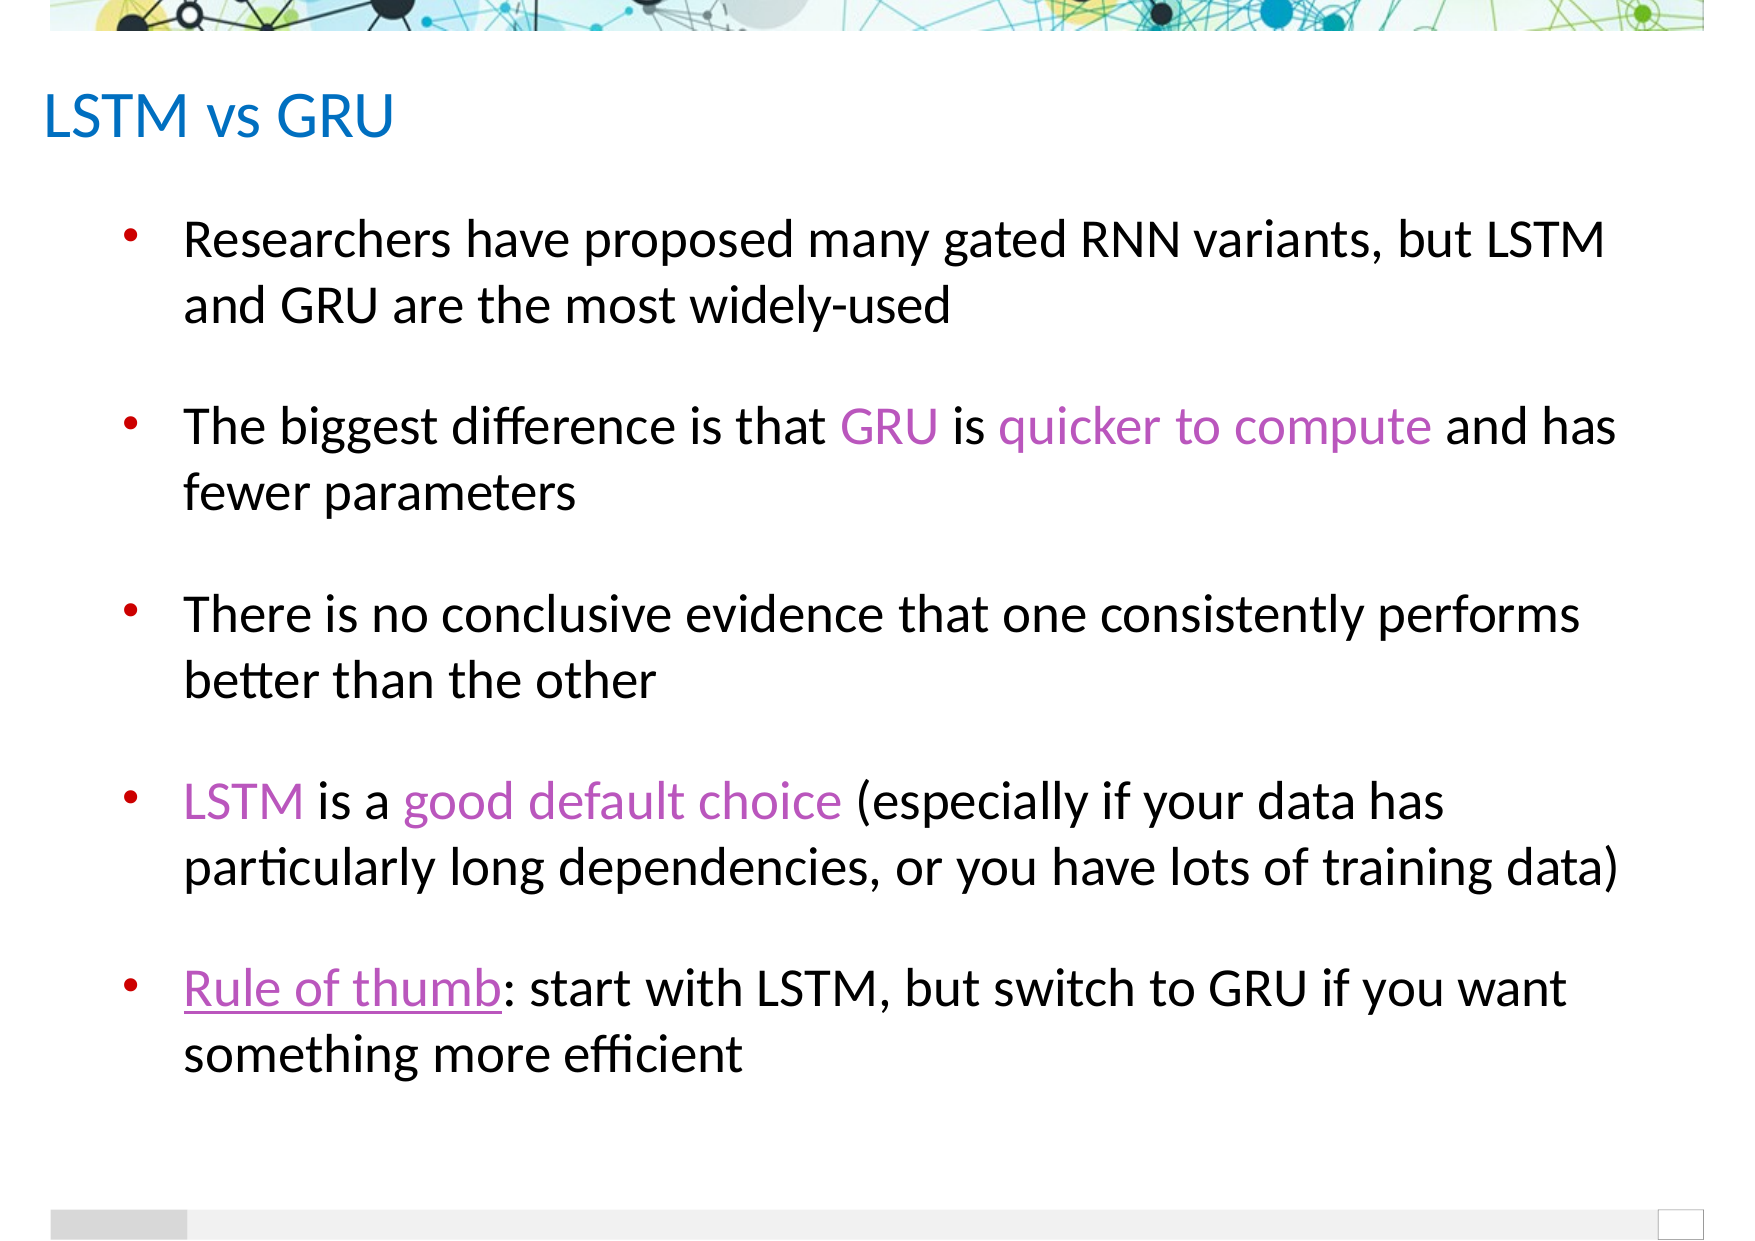

LSTM vs GRU
Researchers have proposed many gated RNN variants, but LSTM and GRU are the most widely-used
The biggest difference is that GRU is quicker to compute and has fewer parameters
There is no conclusive evidence that one consistently performs better than the other
LSTM is a good default choice (especially if your data has particularly long dependencies, or you have lots of training data)
Rule of thumb: start with LSTM, but switch to GRU if you want something more efficient